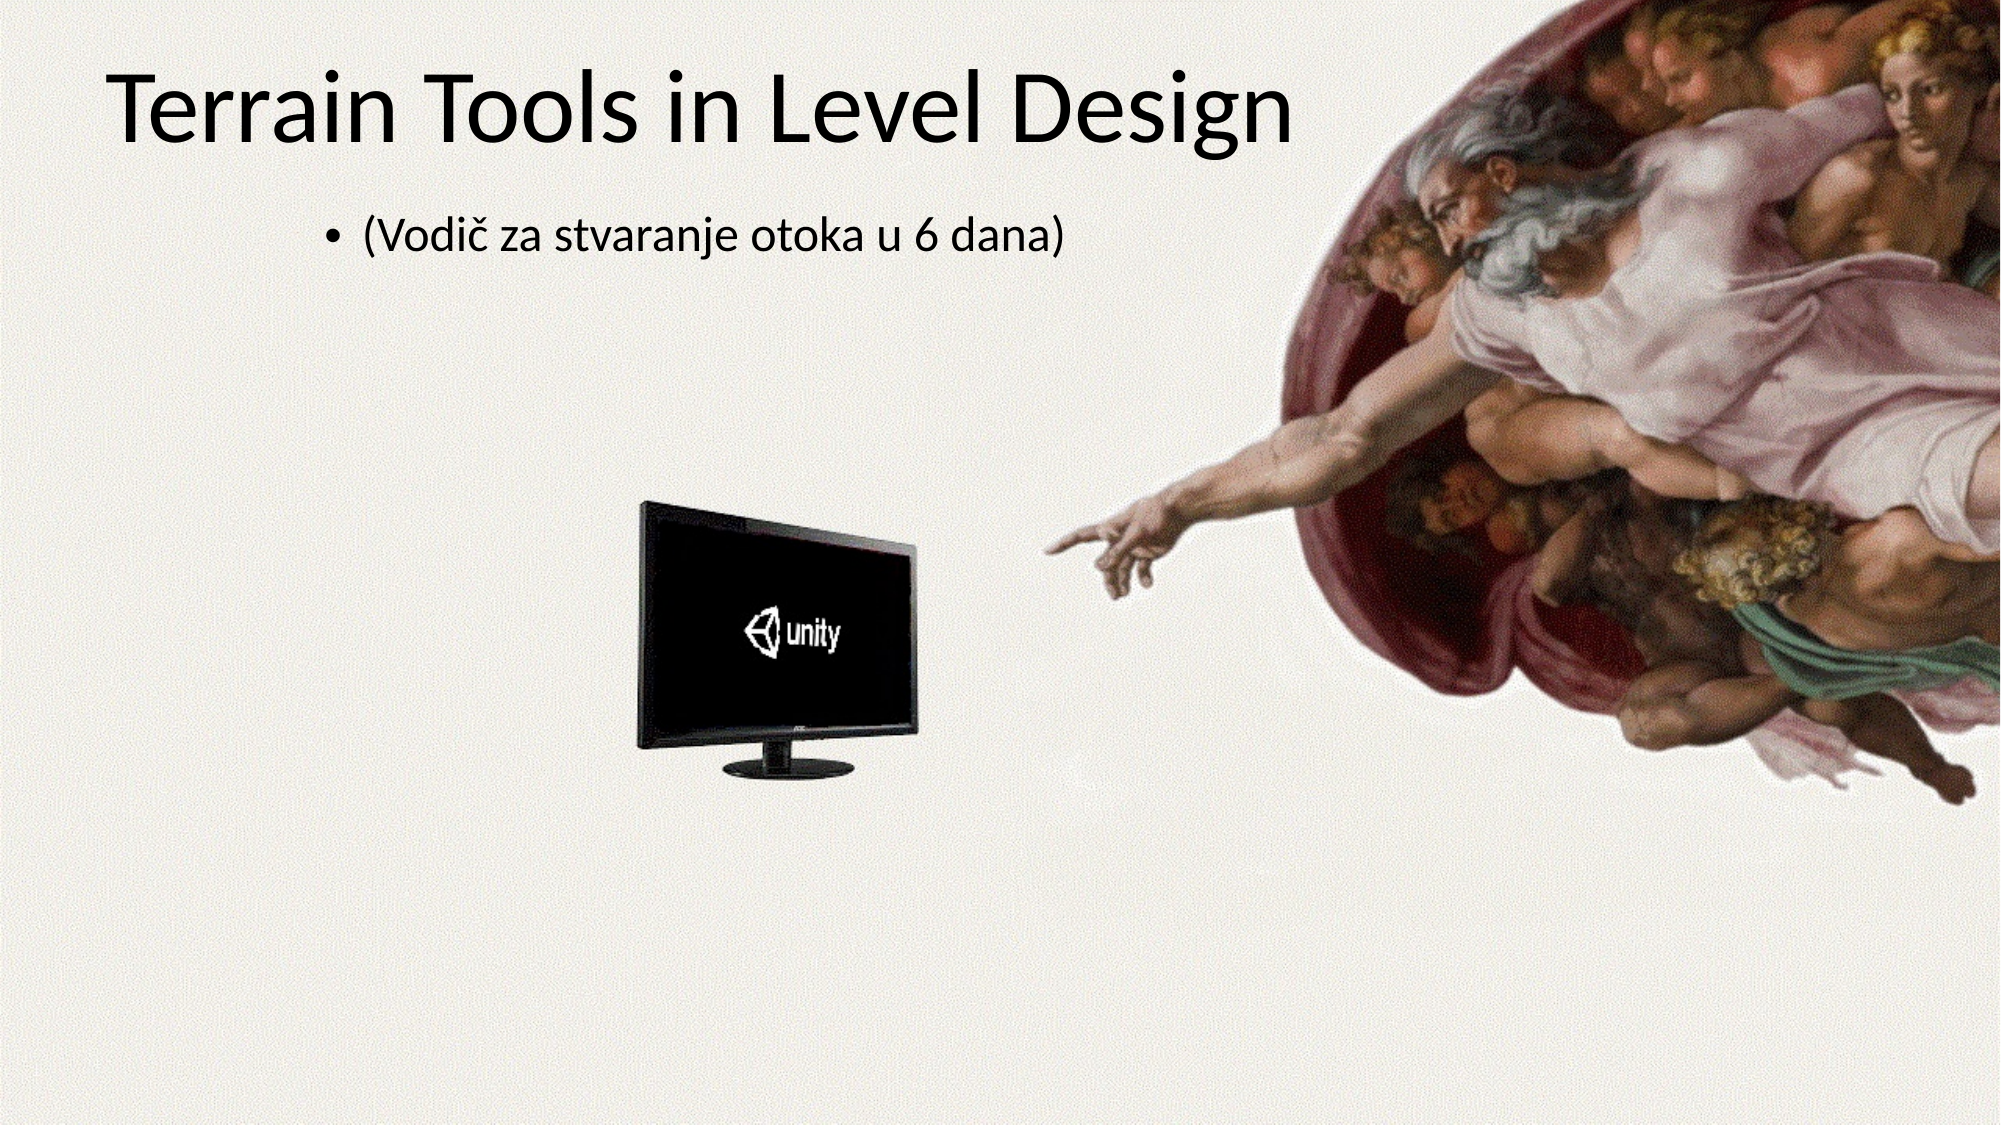

# Terrain Tools in Level Design
(Vodič za stvaranje otoka u 6 dana)